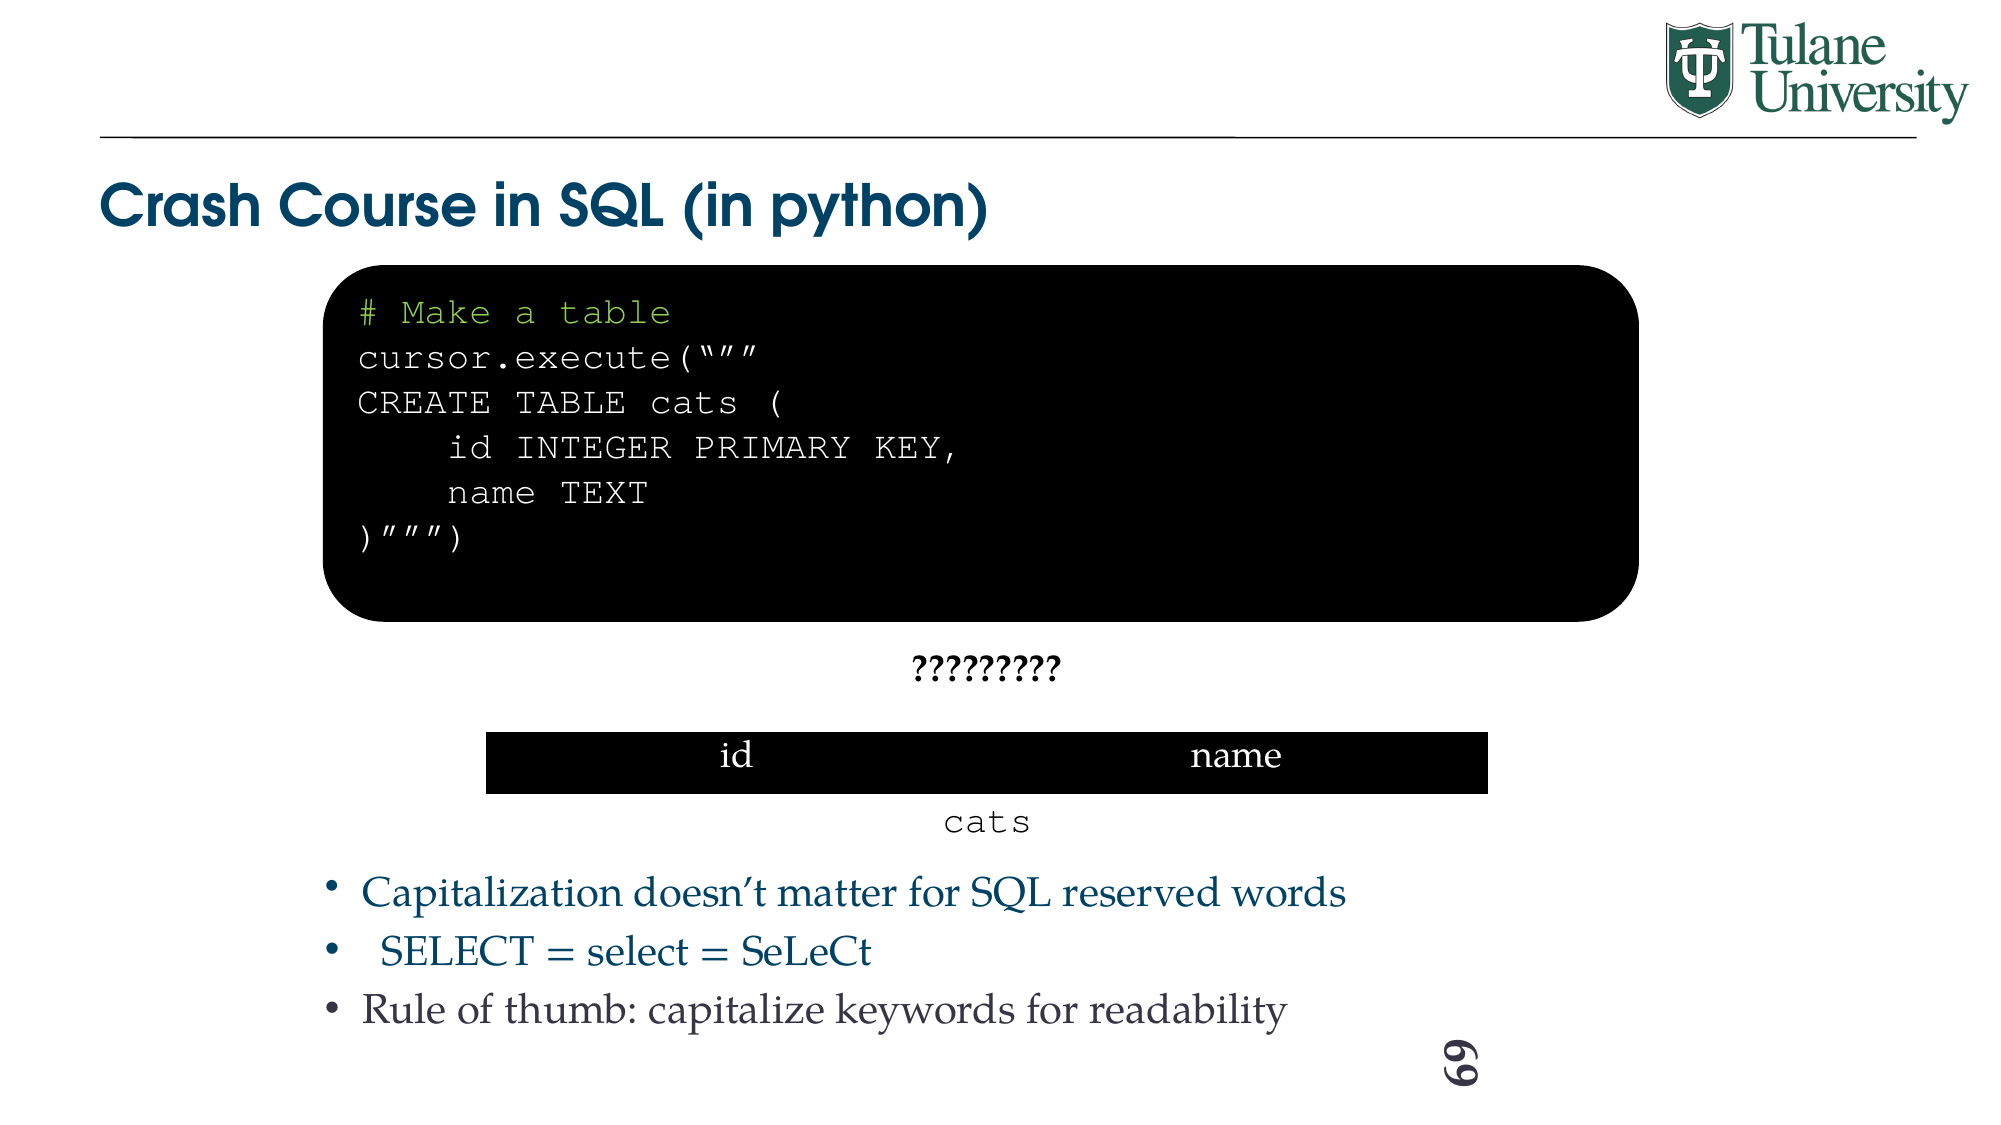

# Crash Course in SQL (in python)
# Make a table
cursor.execute(“””
CREATE TABLE cats (
    id INTEGER PRIMARY KEY,
    name TEXT
)”””)

?????????
| id | name |
| --- | --- |
cats
Capitalization doesn’t matter for SQL reserved words
SELECT = select = SeLeCt
Rule of thumb: capitalize keywords for readability
69